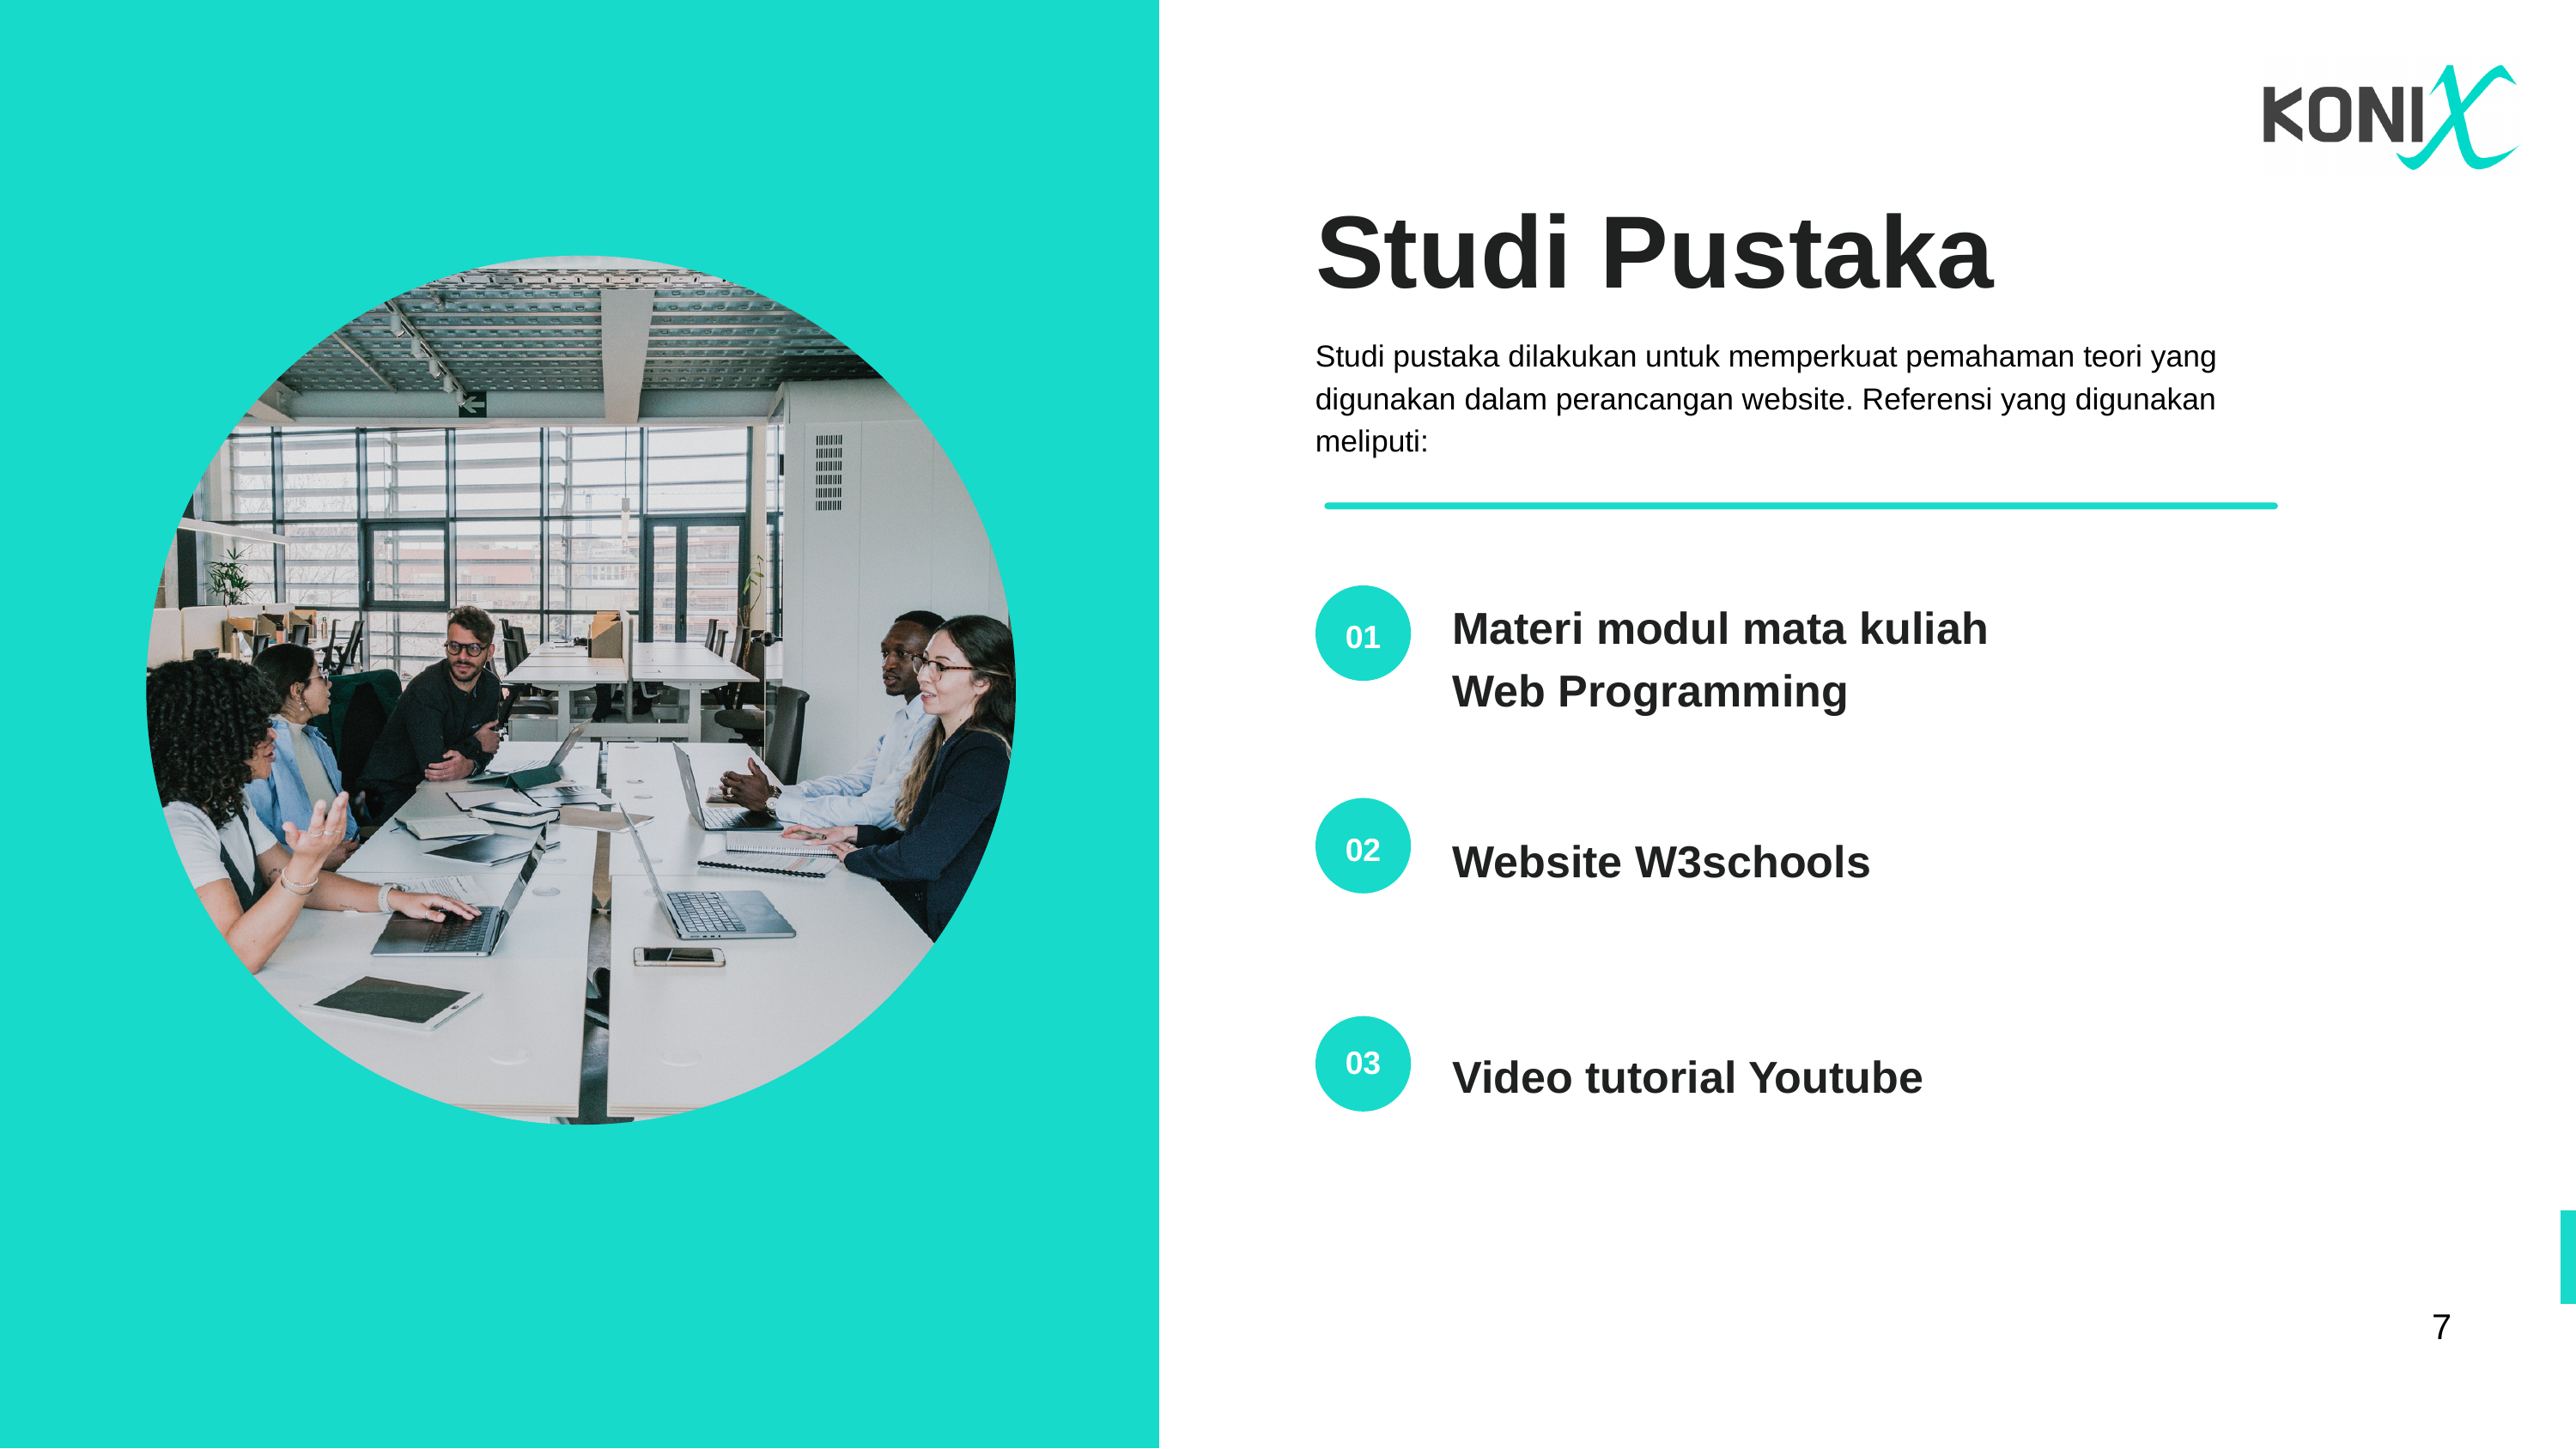

Studi Pustaka

Studi pustaka dilakukan untuk memperkuat pemahaman teori yang digunakan dalam perancangan website. Referensi yang digunakan meliputi:

Materi modul mata kuliah Web Programming
01

Website W3schools
02

03
Video tutorial Youtube

7